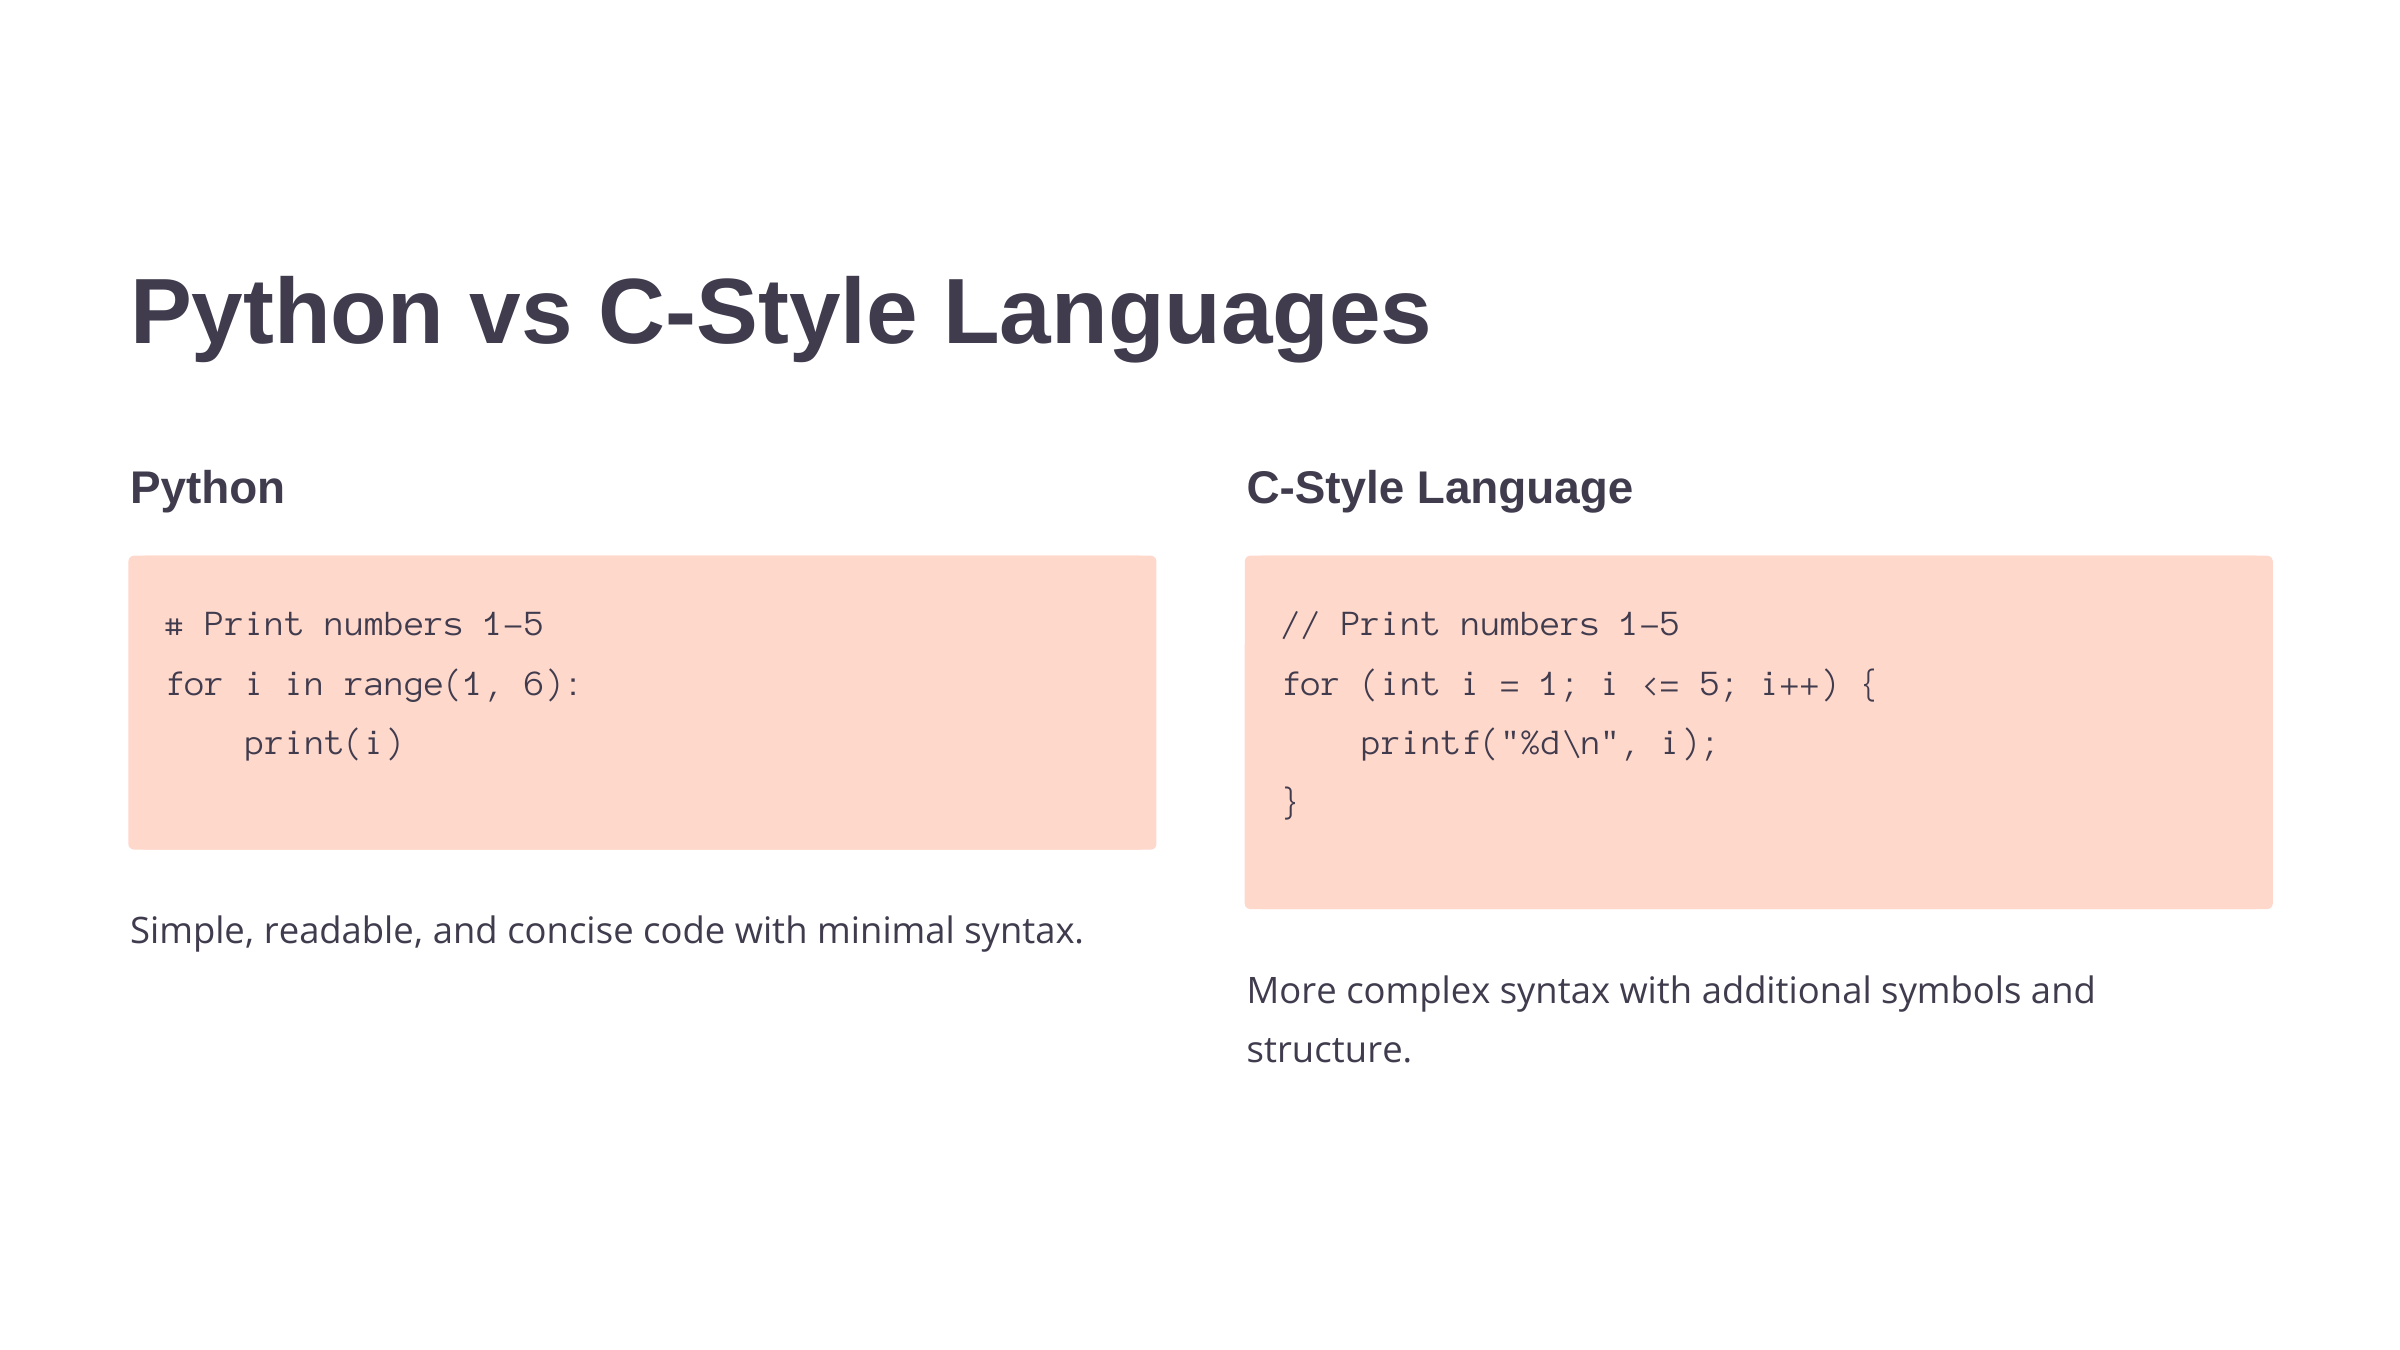

Python vs C-Style Languages
Python
C-Style Language

# Print numbers 1-5
for i in range(1, 6):
    print(i)

// Print numbers 1-5
for (int i = 1; i <= 5; i++) {
    printf("%d\n", i);
}

Simple, readable, and concise code with minimal syntax.
More complex syntax with additional symbols and structure.